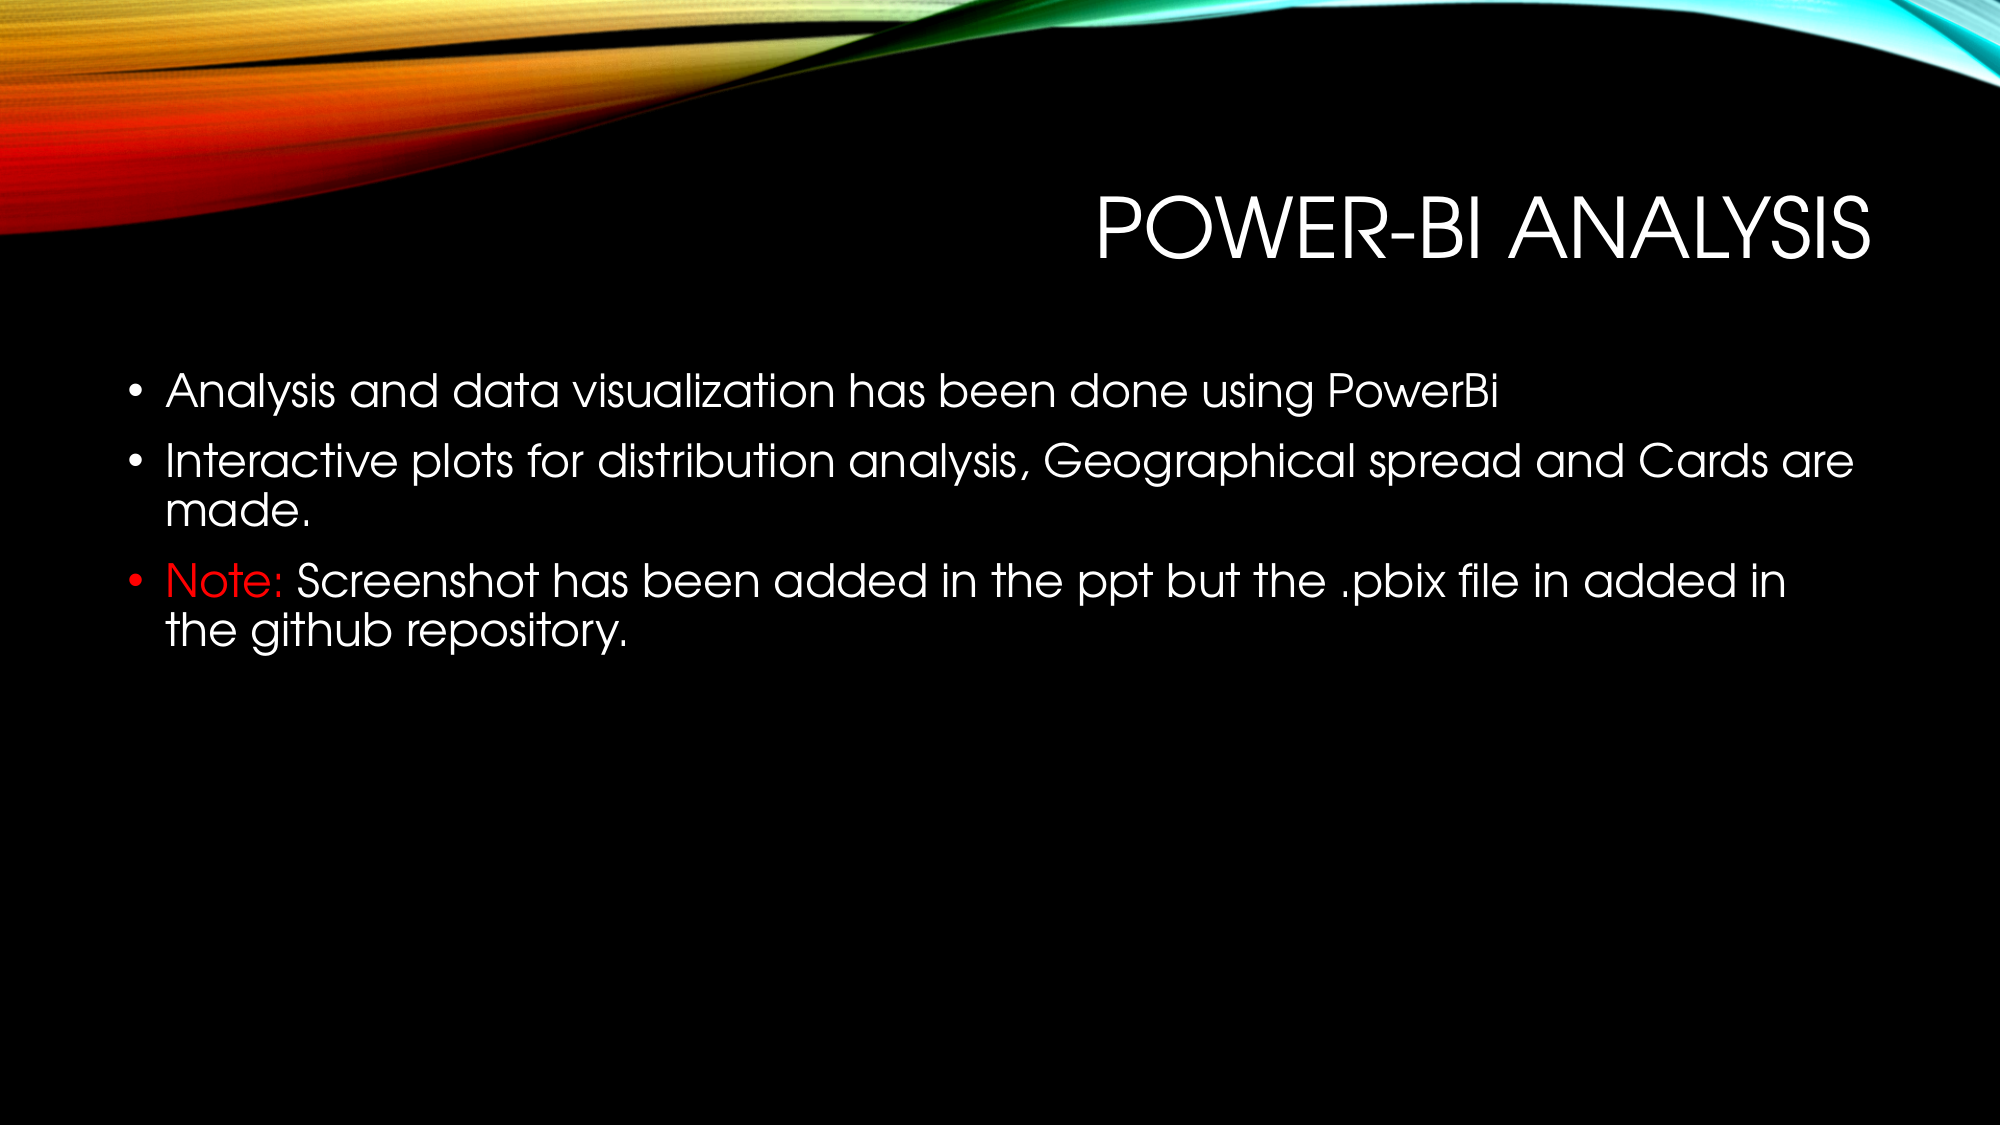

# Power-BI Analysis
Analysis and data visualization has been done using PowerBi
Interactive plots for distribution analysis, Geographical spread and Cards are made.
Note: Screenshot has been added in the ppt but the .pbix file in added in the github repository.